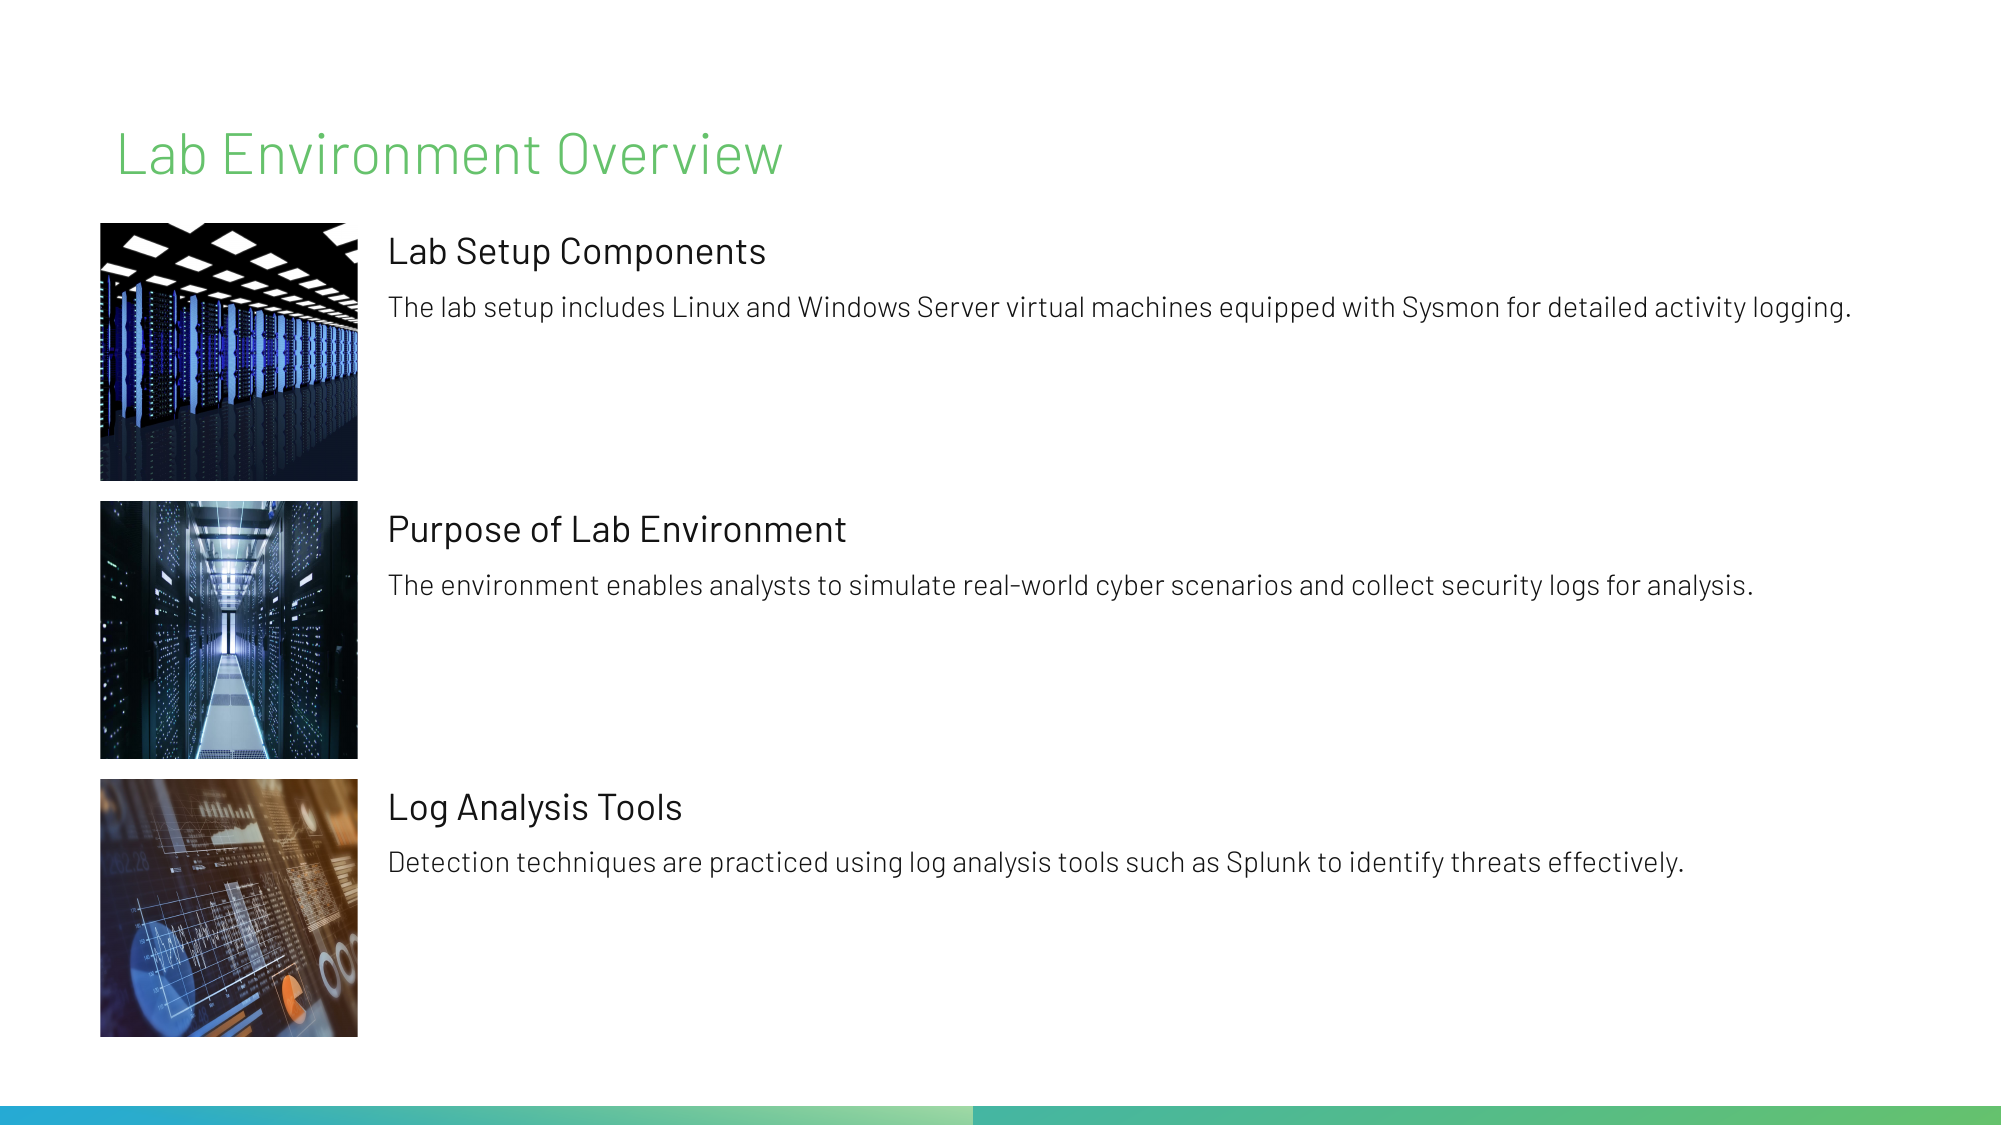

# Lab Environment Overview
Lab Setup Components
The lab setup includes Linux and Windows Server virtual machines equipped with Sysmon for detailed activity logging.
Purpose of Lab Environment
The environment enables analysts to simulate real-world cyber scenarios and collect security logs for analysis.
Log Analysis Tools
Detection techniques are practiced using log analysis tools such as Splunk to identify threats effectively.